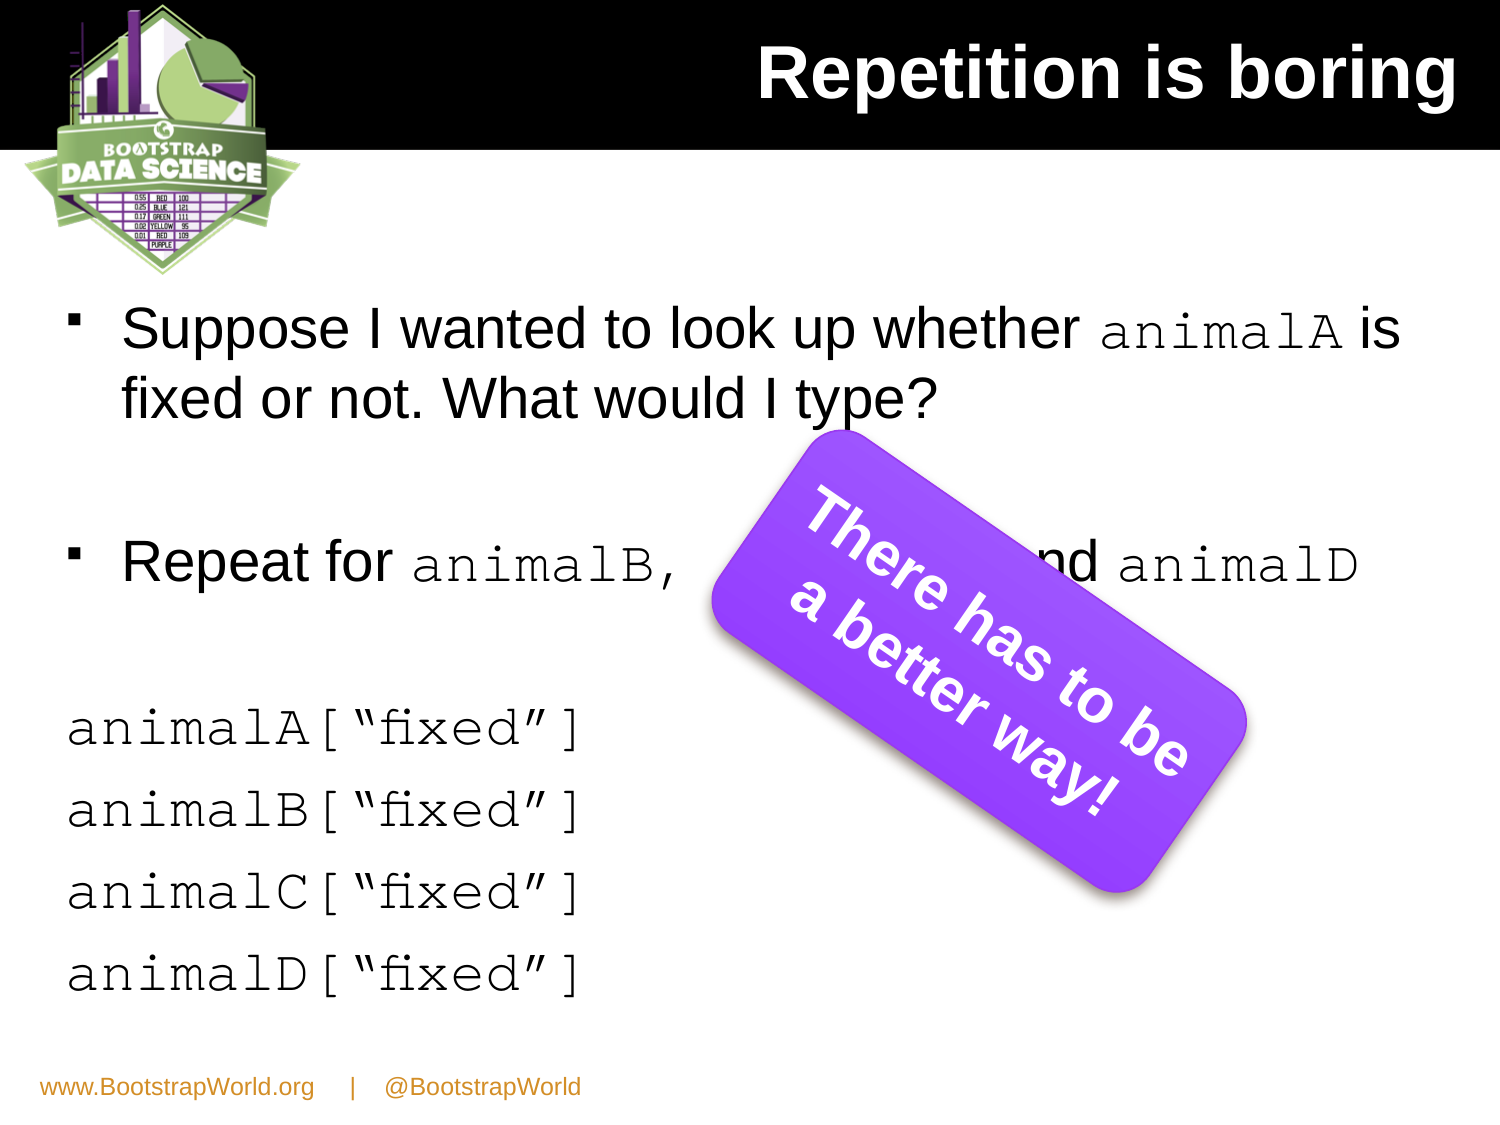

# Repetition is boring
Suppose I wanted to look up whether animalA is fixed or not. What would I type?

Repeat for animalB, animalC, and animalD

animalA[“fixed”]
animalB[“fixed”]
animalC[“fixed”]
animalD[“fixed”]

There has to be a better way!
www.BootstrapWorld.org     |    @BootstrapWorld